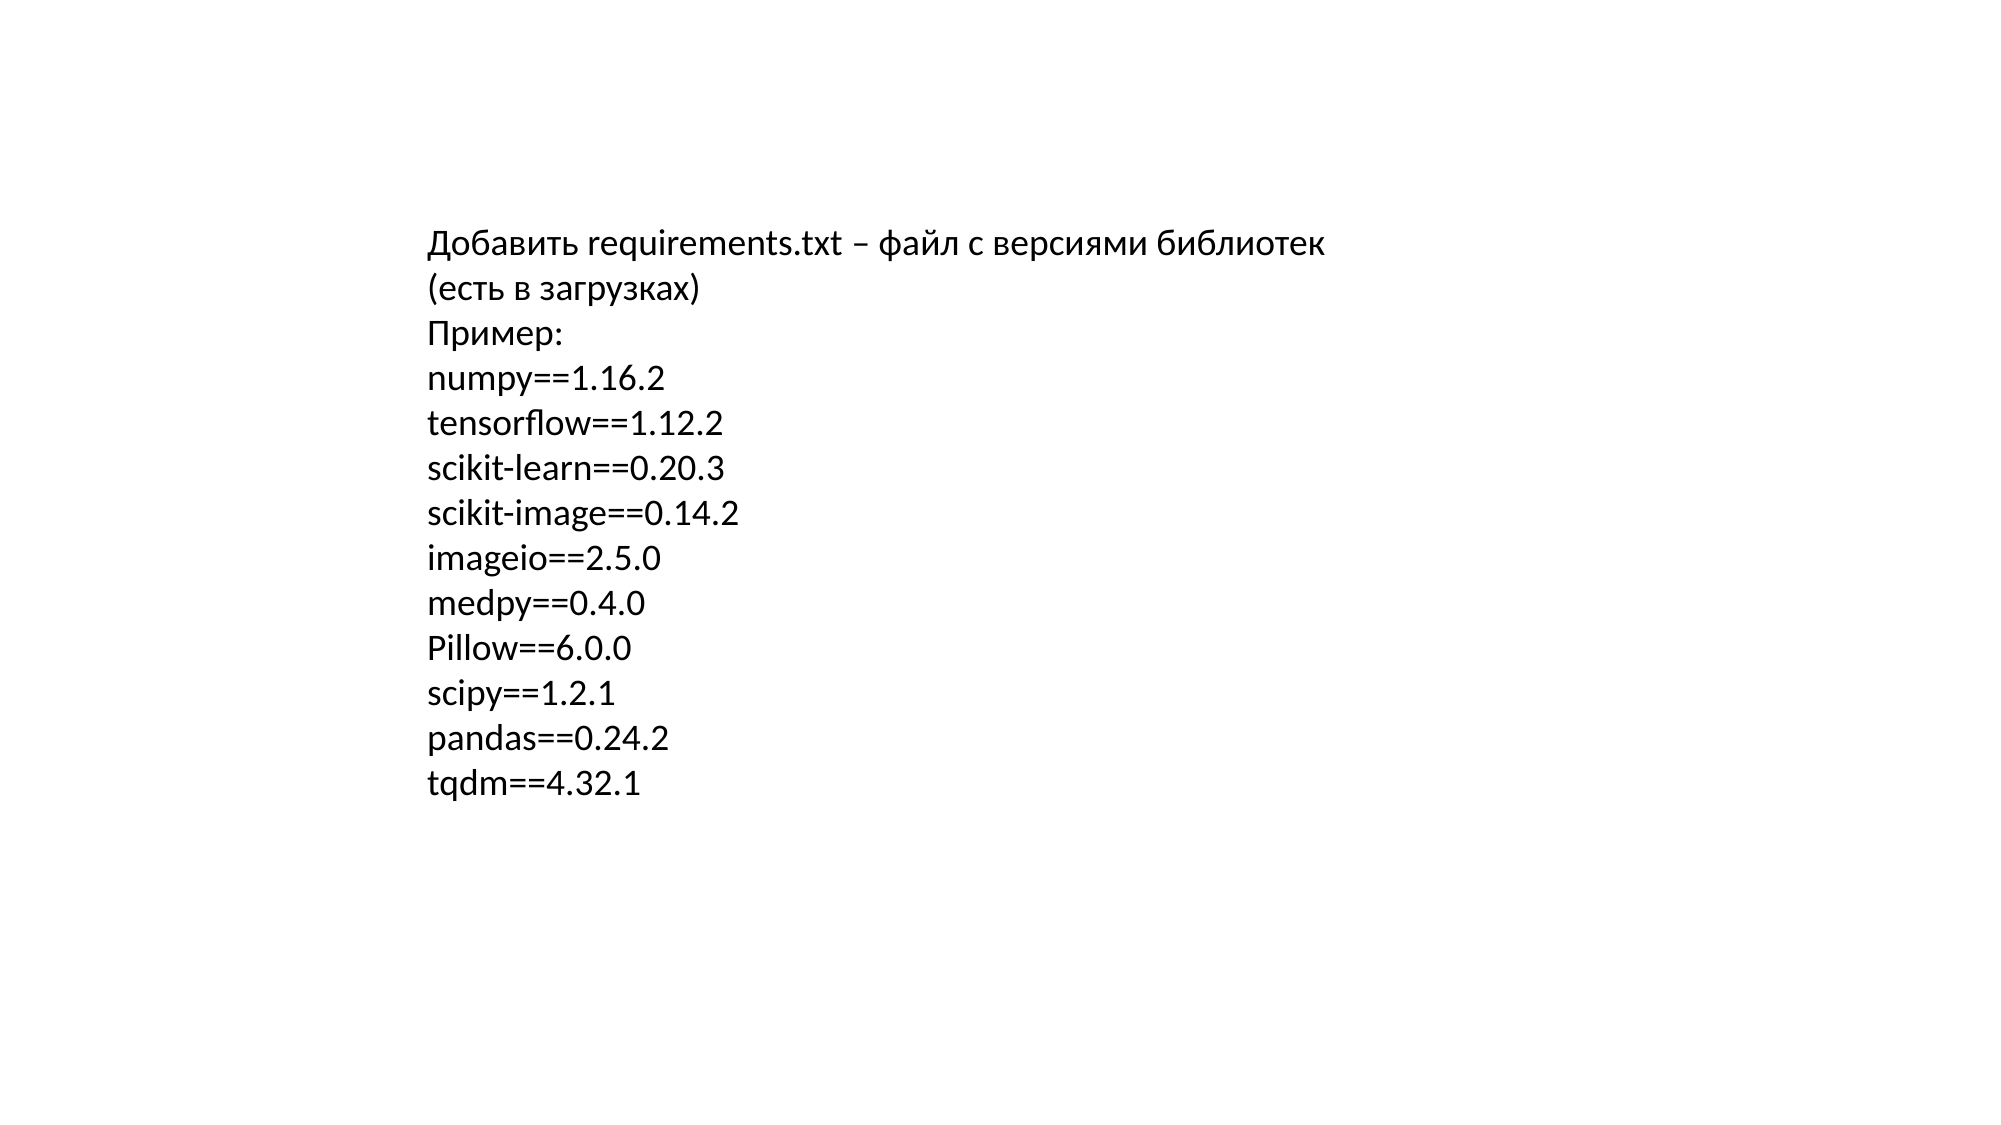

Добавить requirements.txt – файл с версиями библиотек
(есть в загрузках)
Пример:
numpy==1.16.2
tensorflow==1.12.2
scikit-learn==0.20.3
scikit-image==0.14.2
imageio==2.5.0
medpy==0.4.0
Pillow==6.0.0
scipy==1.2.1
pandas==0.24.2
tqdm==4.32.1